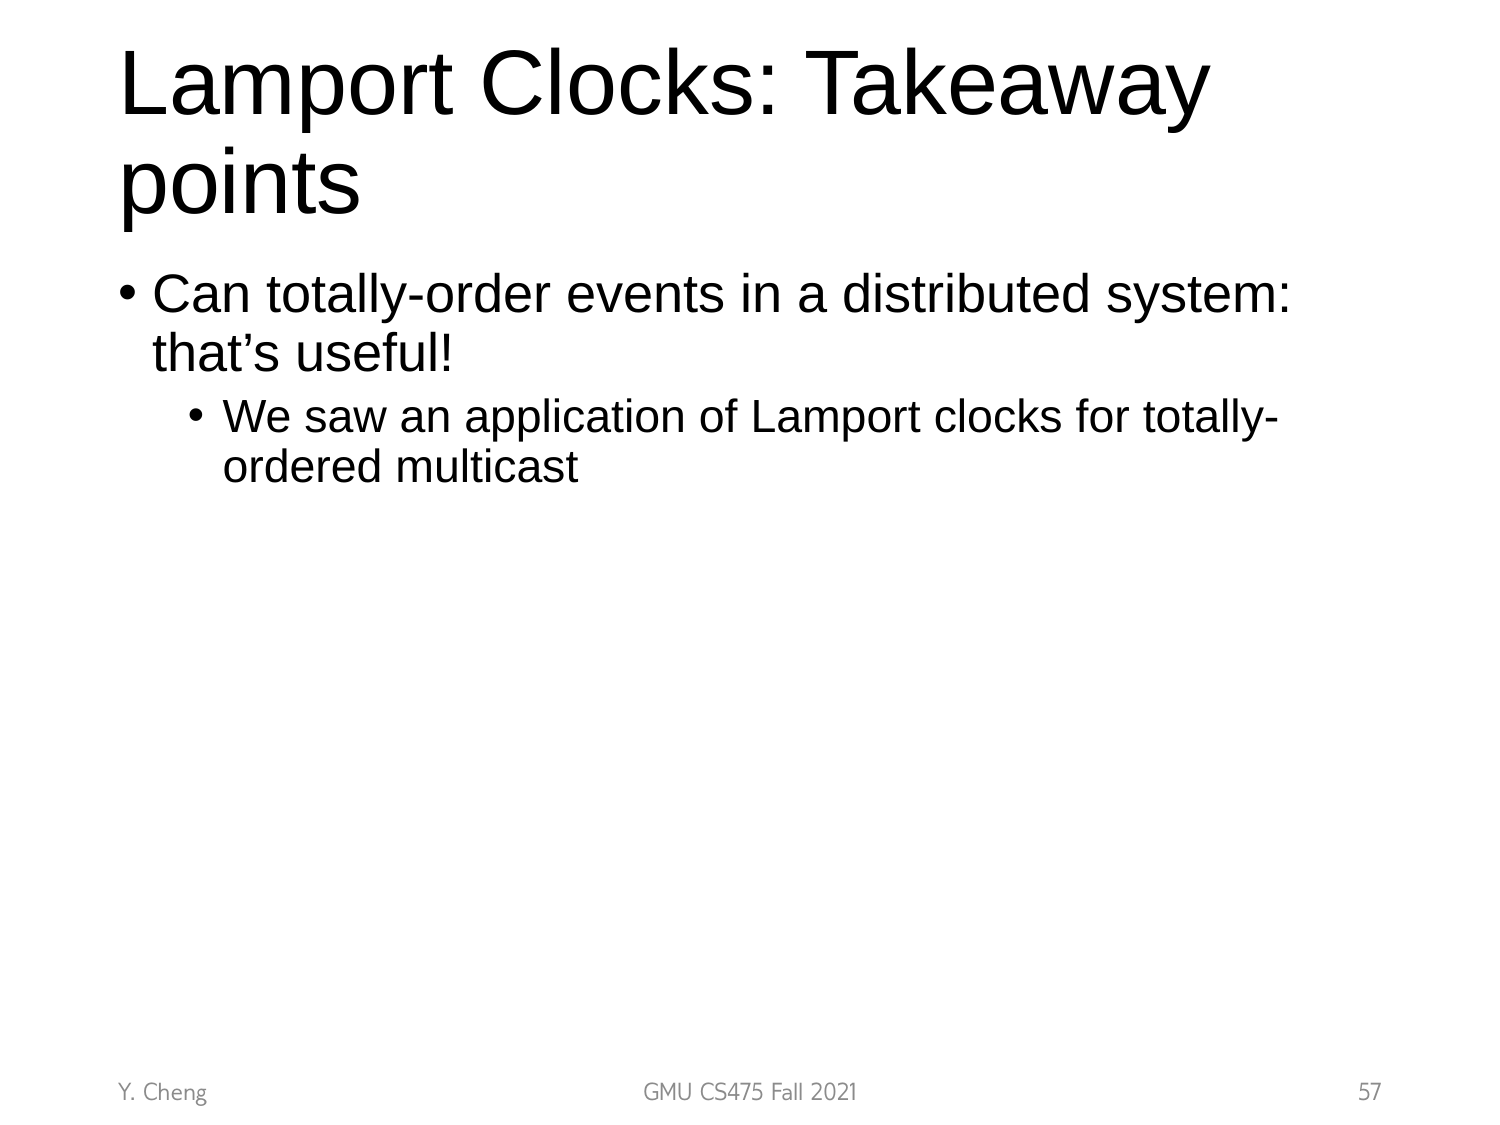

# Lamport Clocks: Takeaway points
Can totally-order events in a distributed system: that’s useful!
We saw an application of Lamport clocks for totally-ordered multicast

Y. Cheng
GMU CS475 Fall 2021
57